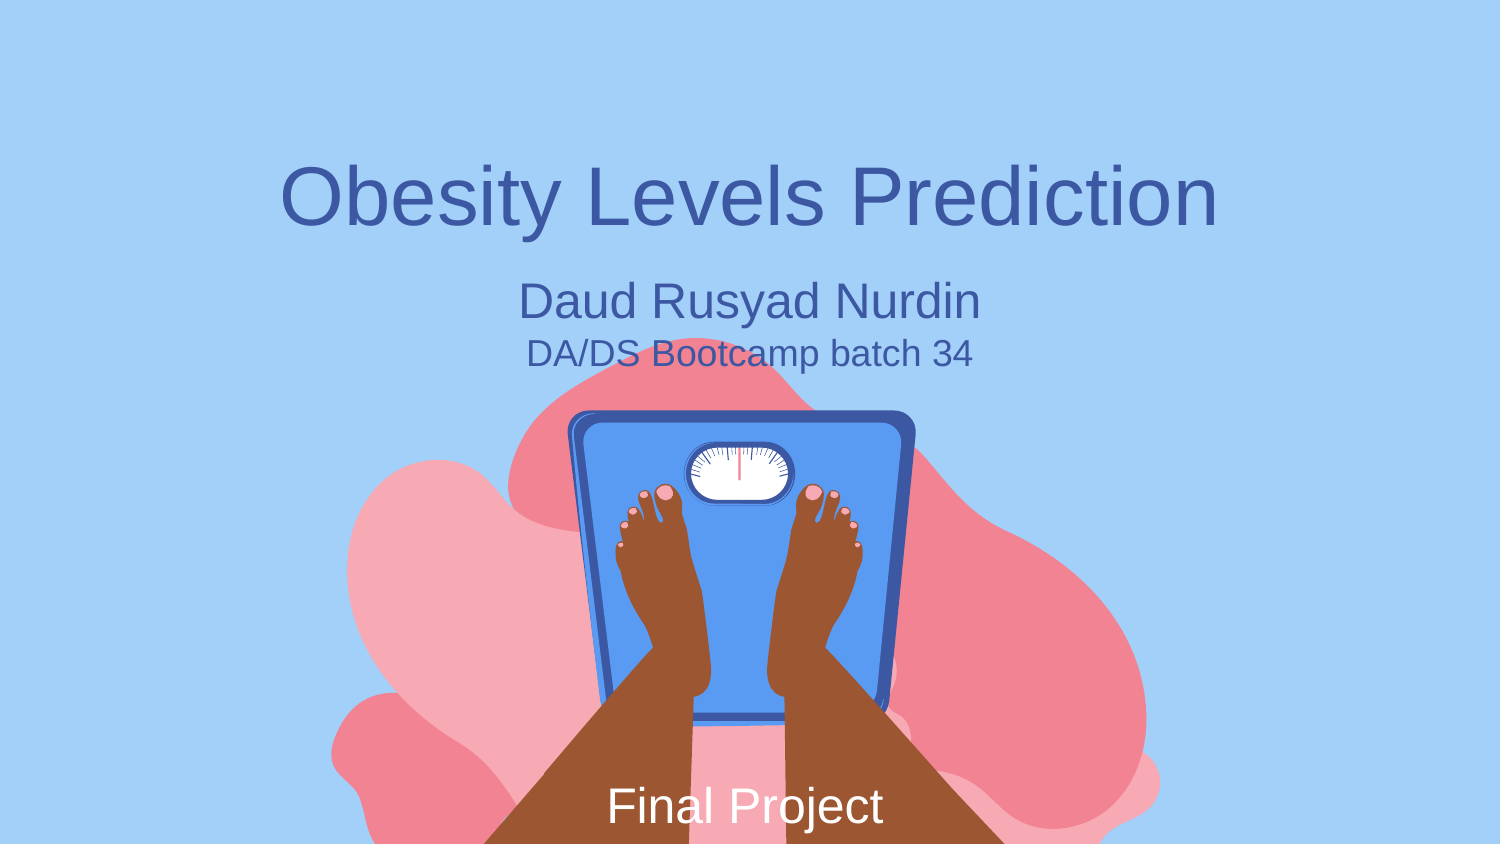

# Obesity Levels Prediction
Daud Rusyad Nurdin
DA/DS Bootcamp batch 34

Final Project